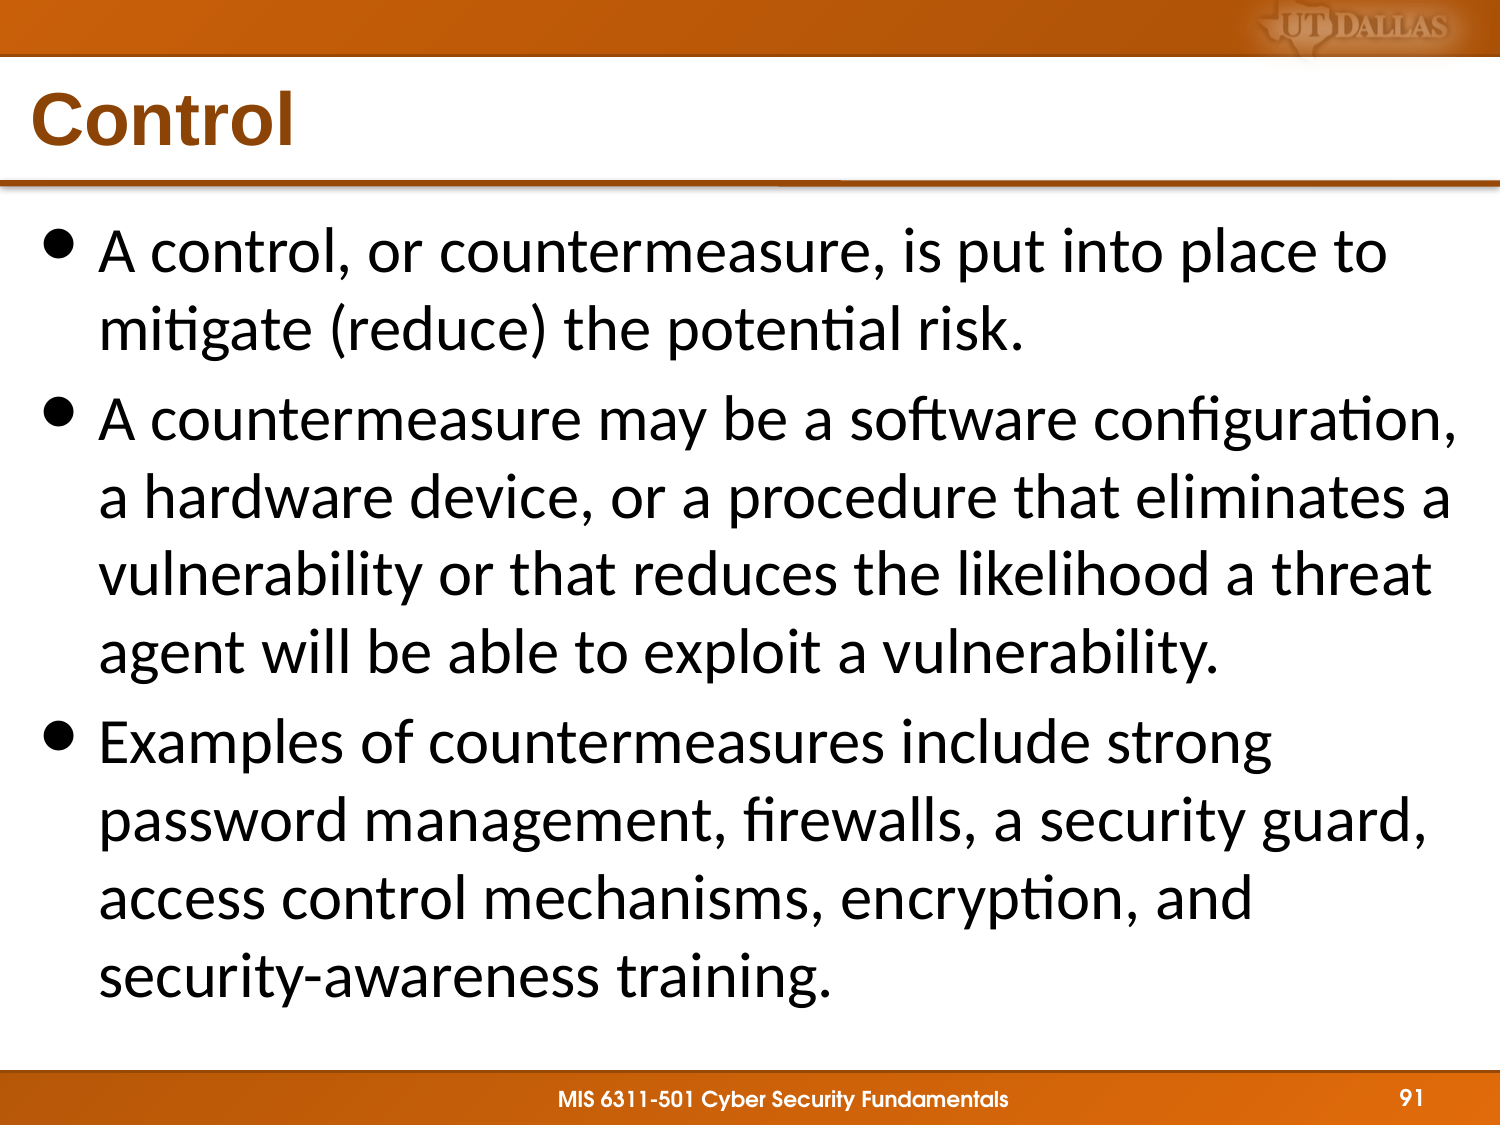

# Control
A control, or countermeasure, is put into place to mitigate (reduce) the potential risk.
A countermeasure may be a software configuration, a hardware device, or a procedure that eliminates a vulnerability or that reduces the likelihood a threat agent will be able to exploit a vulnerability.
Examples of countermeasures include strong password management, firewalls, a security guard, access control mechanisms, encryption, and security-awareness training.
91